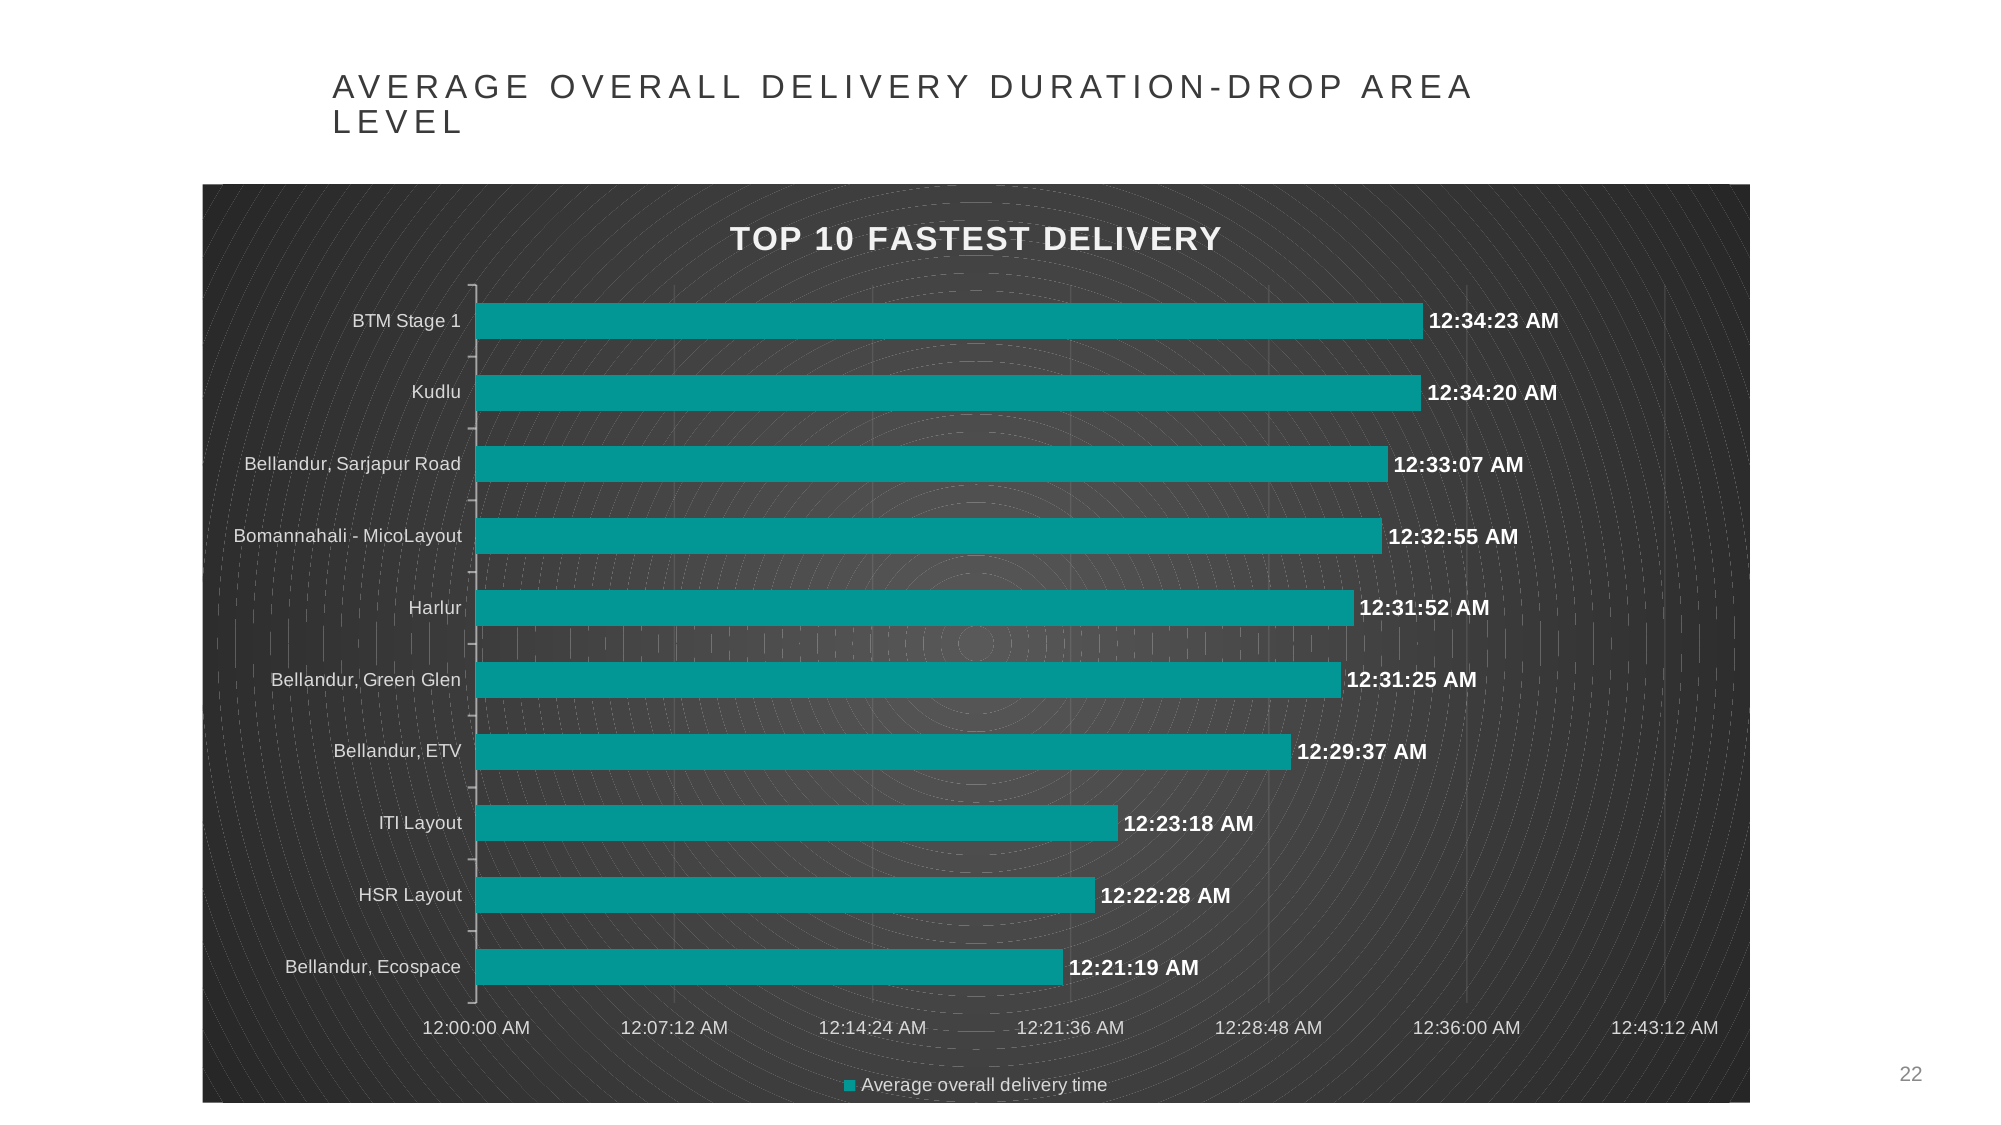

# AVERAGE OVERALL DELIVERY DURATION-DROP AREA LEVEL

### Chart: TOP 10 FASTEST DELIVERY

| Category | Average overall delivery time |
|---|---|
| Bellandur, Ecospace | 0.01480324074074074 |
| HSR Layout | 0.015608615950031476 |
| ITI Layout | 0.016183759777589315 |
| Bellandur, ETV | 0.02056712962962963 |
| Bellandur, Green Glen | 0.021818260930103025 |
| Harlur | 0.0221404409677877 |
| Bomannahali - MicoLayout | 0.022868698794772796 |
| Bellandur, Sarjapur Road | 0.022998275699168562 |
| Kudlu | 0.023851919273642608 |
| BTM Stage 1 | 0.023886846405228757 |
22